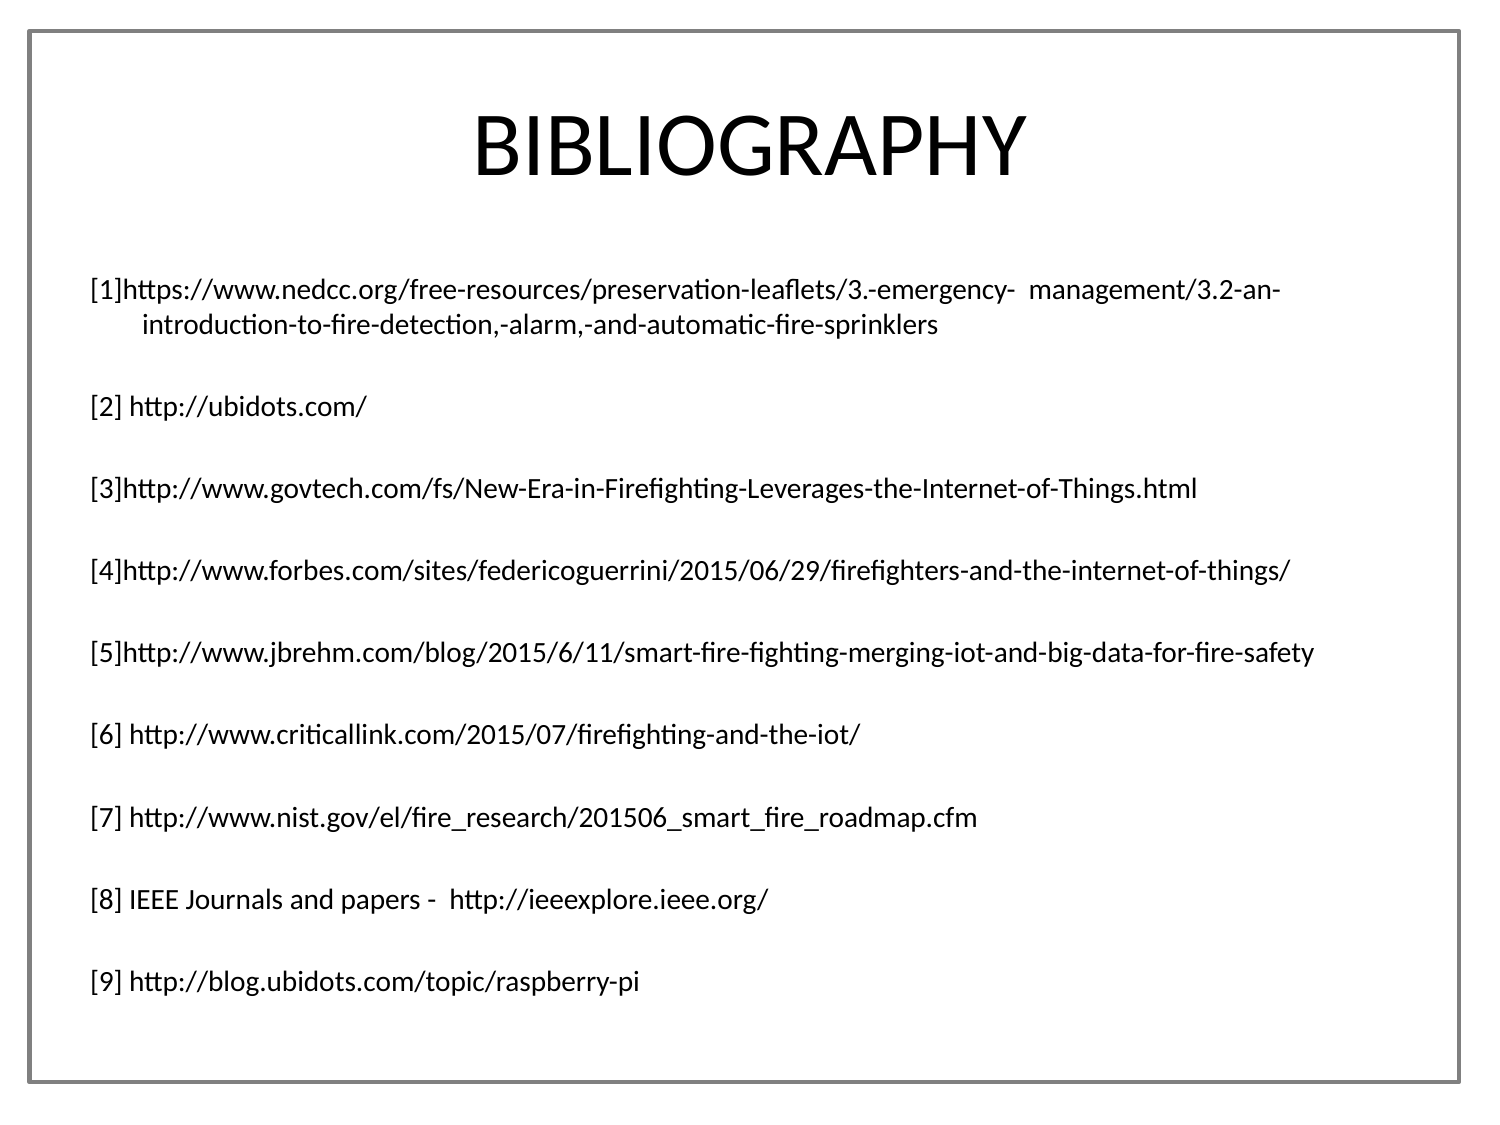

# BIBLIOGRAPHY
[1]https://www.nedcc.org/free-resources/preservation-leaflets/3.-emergency-  management/3.2-an-introduction-to-fire-detection,-alarm,-and-automatic-fire-sprinklers

[2] http://ubidots.com/

[3]http://www.govtech.com/fs/New-Era-in-Firefighting-Leverages-the-Internet-of-Things.html

[4]http://www.forbes.com/sites/federicoguerrini/2015/06/29/firefighters-and-the-internet-of-things/

[5]http://www.jbrehm.com/blog/2015/6/11/smart-fire-fighting-merging-iot-and-big-data-for-fire-safety

[6] http://www.criticallink.com/2015/07/firefighting-and-the-iot/

[7] http://www.nist.gov/el/fire_research/201506_smart_fire_roadmap.cfm

[8] IEEE Journals and papers -  http://ieeexplore.ieee.org/

[9] http://blog.ubidots.com/topic/raspberry-pi